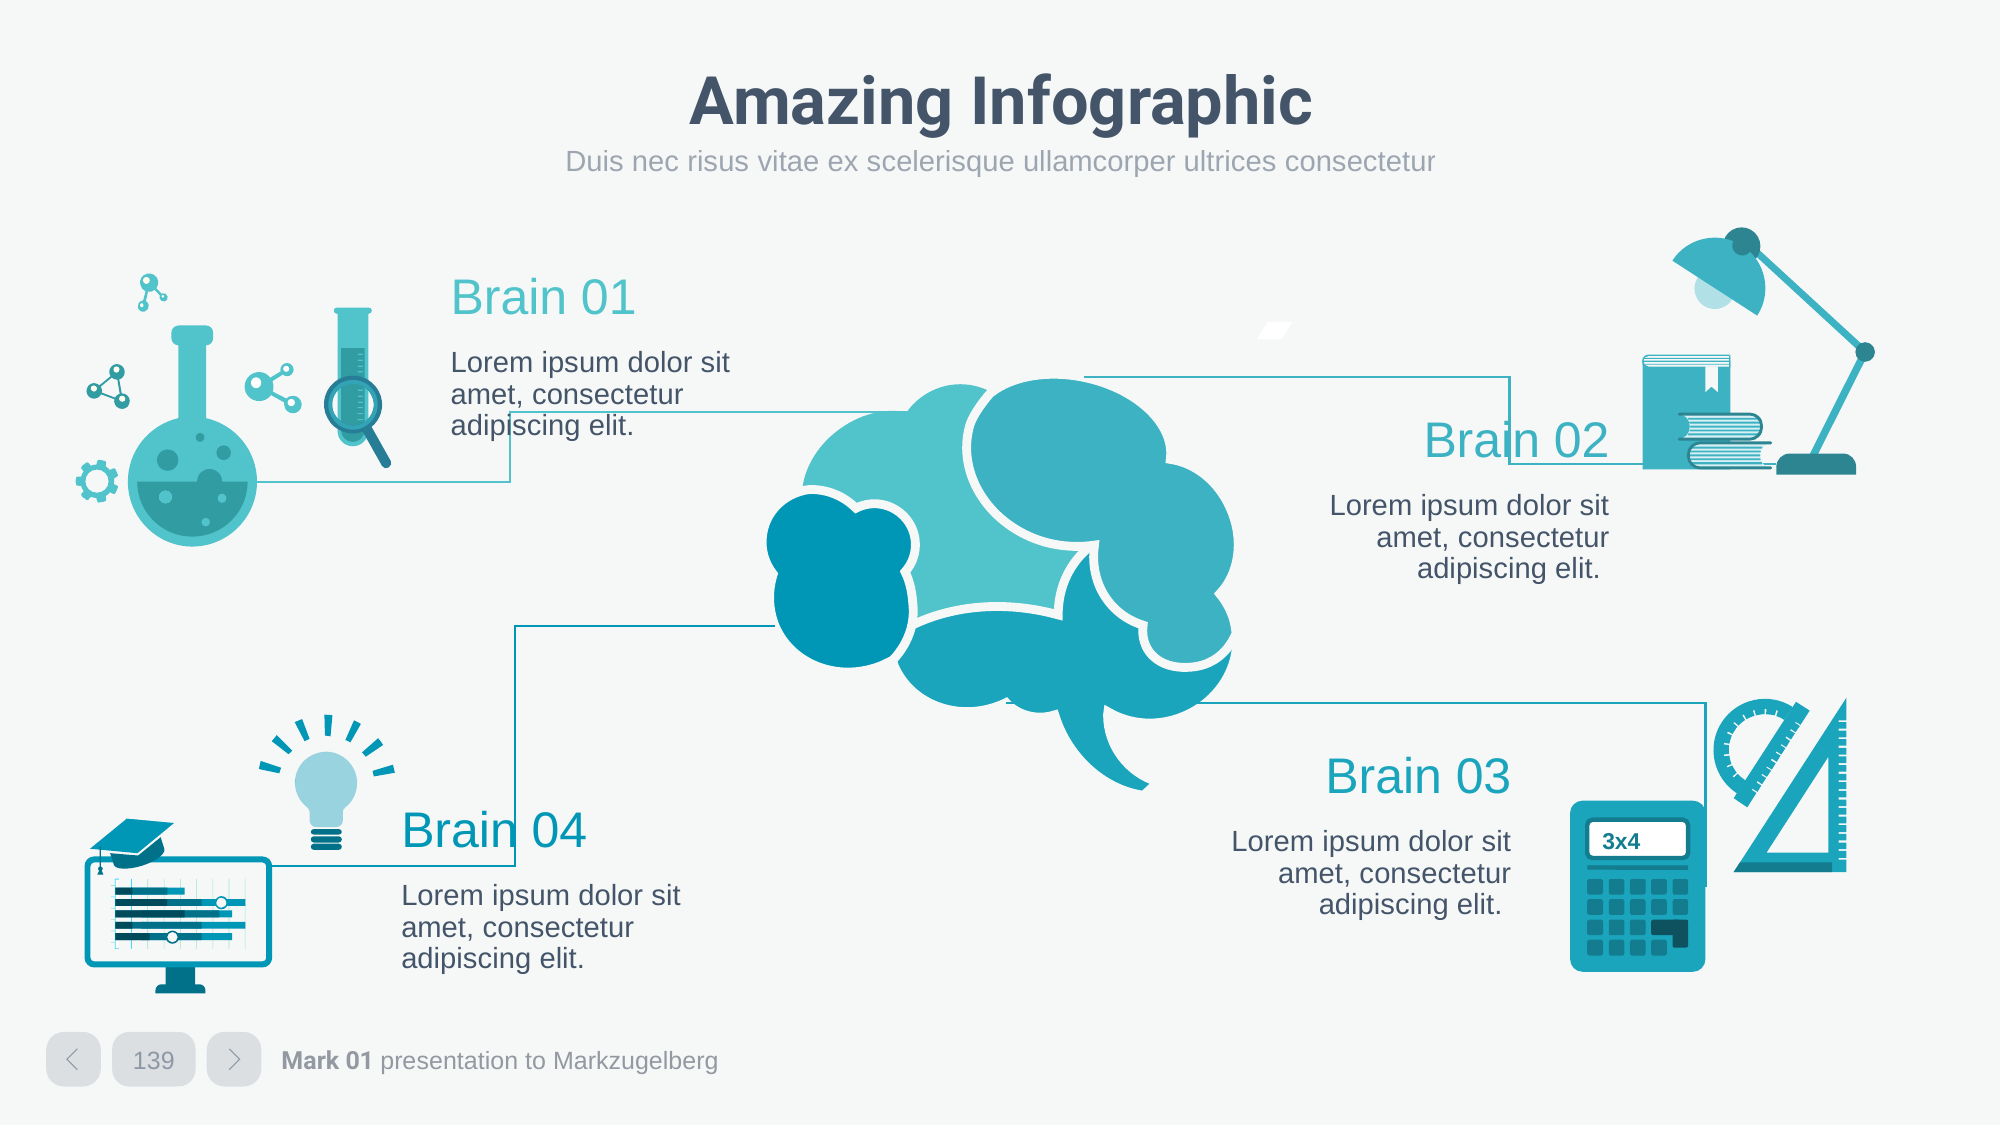

# Amazing Infographic
Duis nec risus vitae ex scelerisque ullamcorper ultrices consectetur

Brain 01
Lorem ipsum dolor sit amet, consectetur adipiscing elit.

Brain 02
Lorem ipsum dolor sit amet, consectetur adipiscing elit.

3x4

Brain 03
Lorem ipsum dolor sit amet, consectetur adipiscing elit.
Brain 04
Lorem ipsum dolor sit amet, consectetur adipiscing elit.